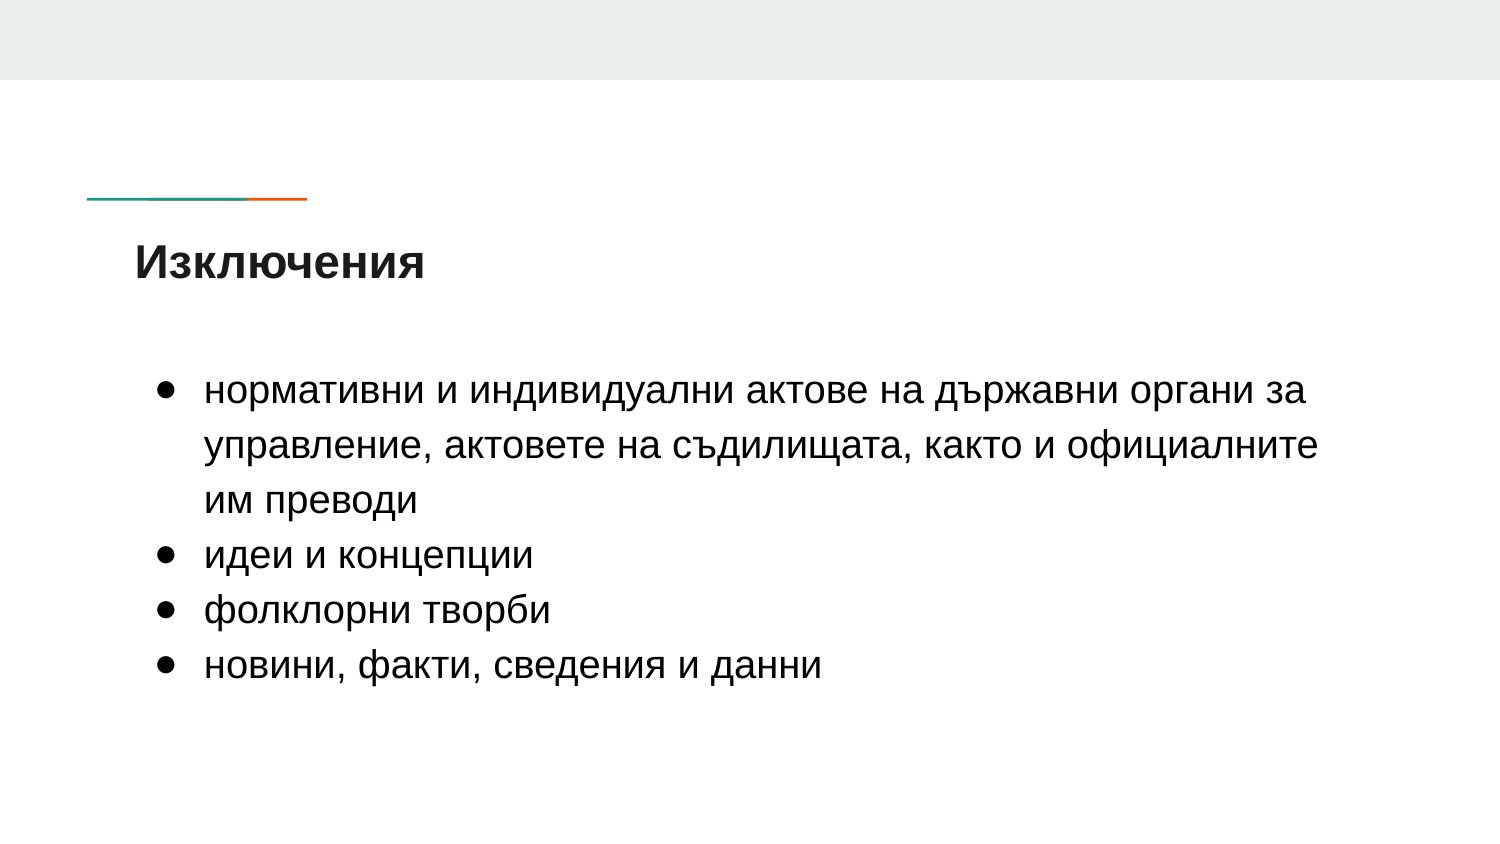

# Изключения
нормативни и индивидуални актове на държавни органи за управление, актовете на съдилищата, както и официалните им преводи
идеи и концепции
фолклорни творби
новини, факти, сведения и данни